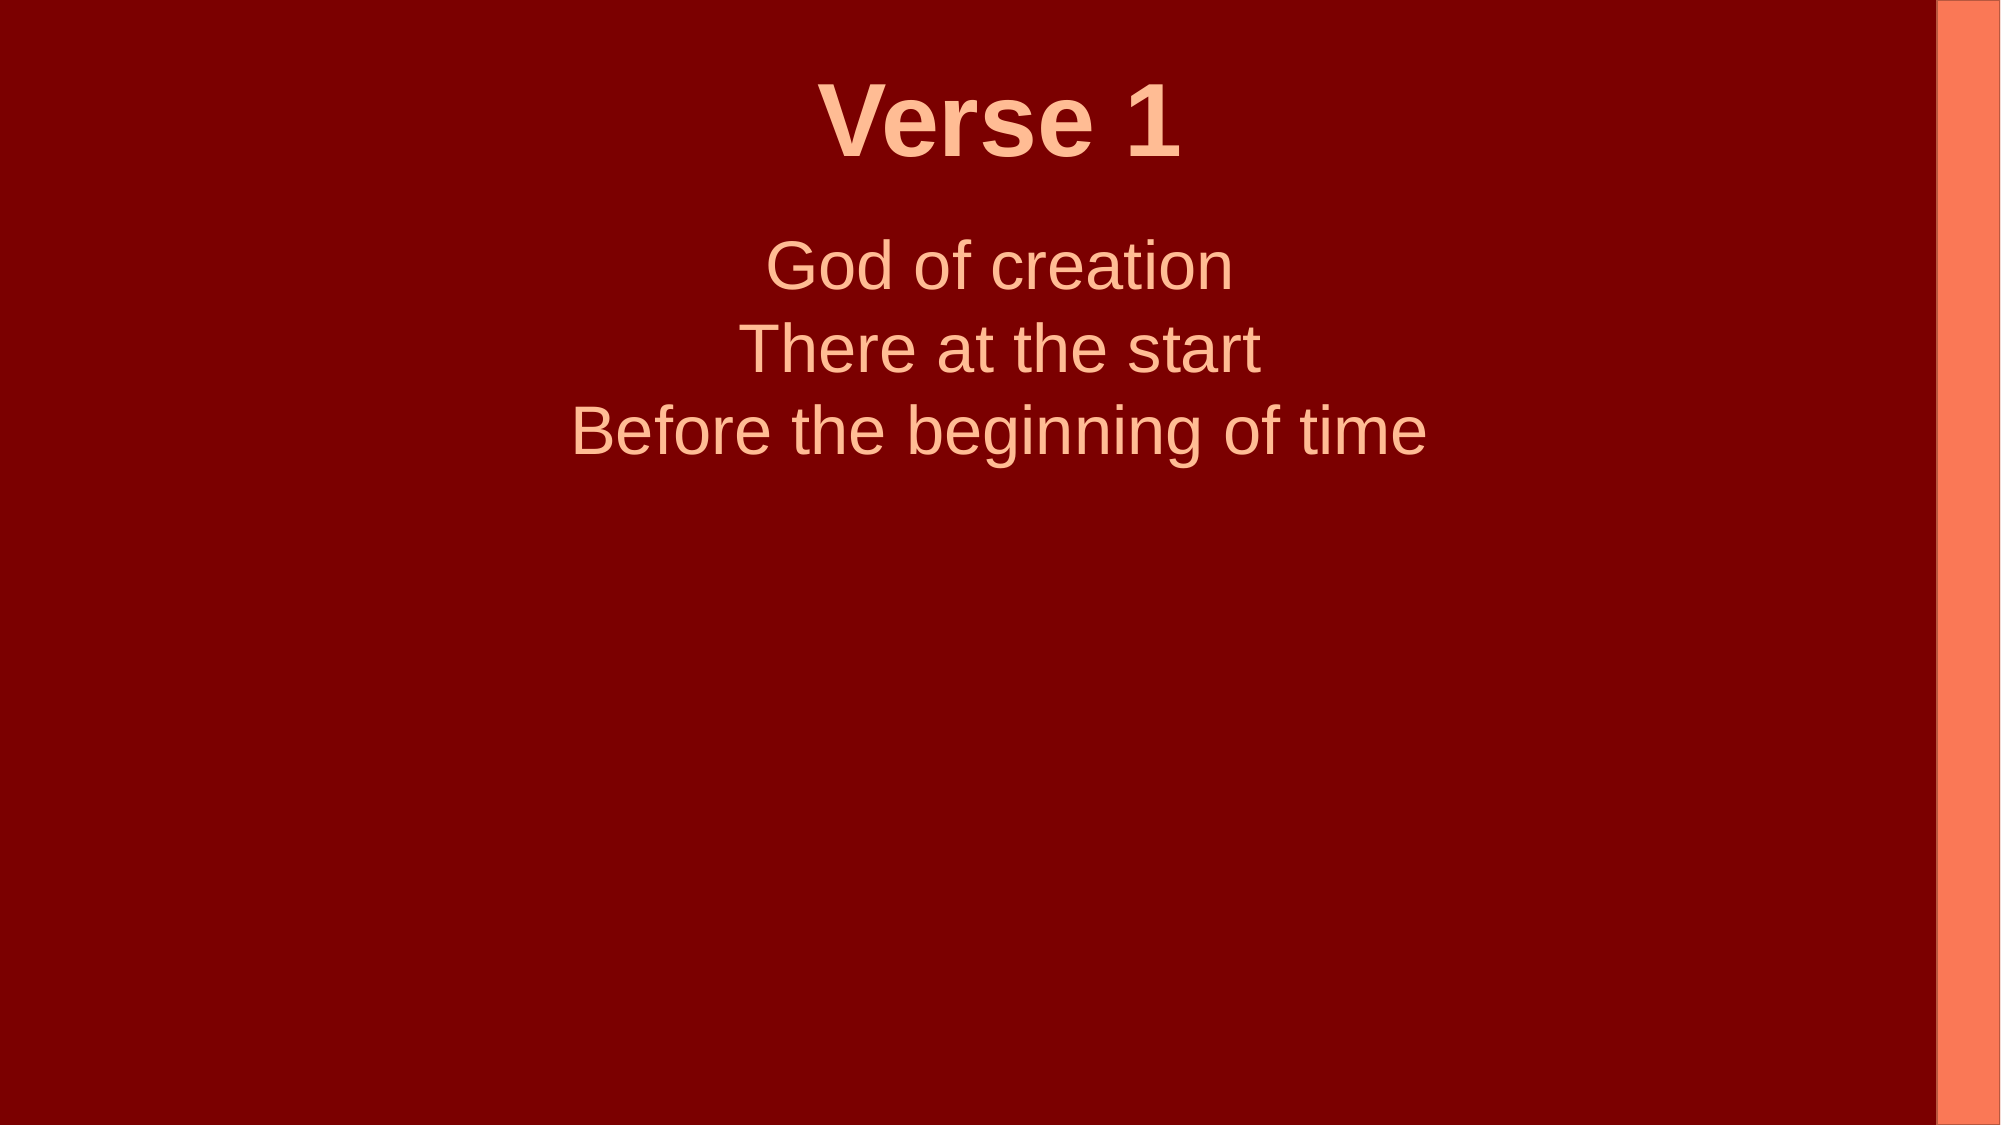

Verse 1
God of creation
There at the start
Before the beginning of time